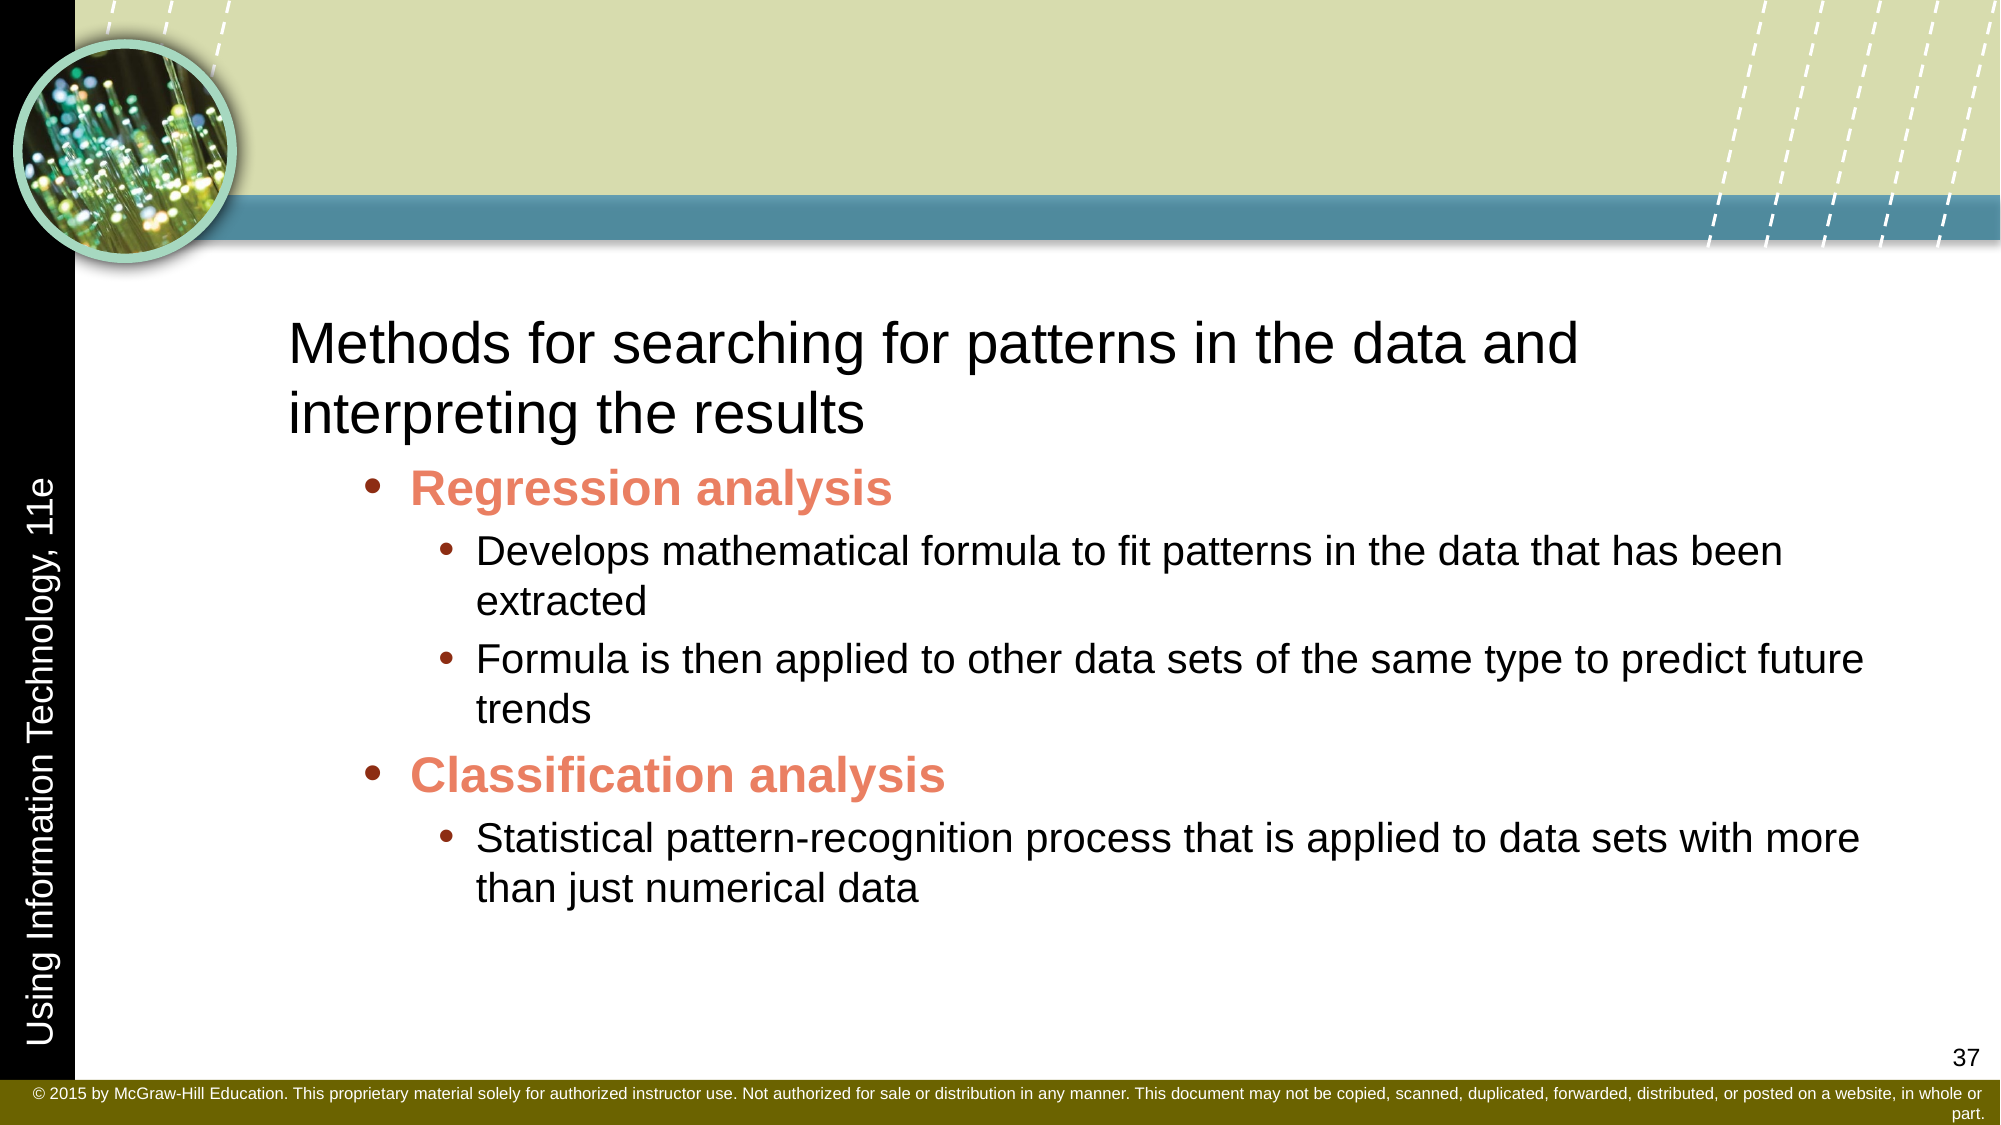

Methods for searching for patterns in the data and interpreting the results
Regression analysis
Develops mathematical formula to fit patterns in the data that has been extracted
Formula is then applied to other data sets of the same type to predict future trends
Classification analysis
Statistical pattern-recognition process that is applied to data sets with more than just numerical data

37